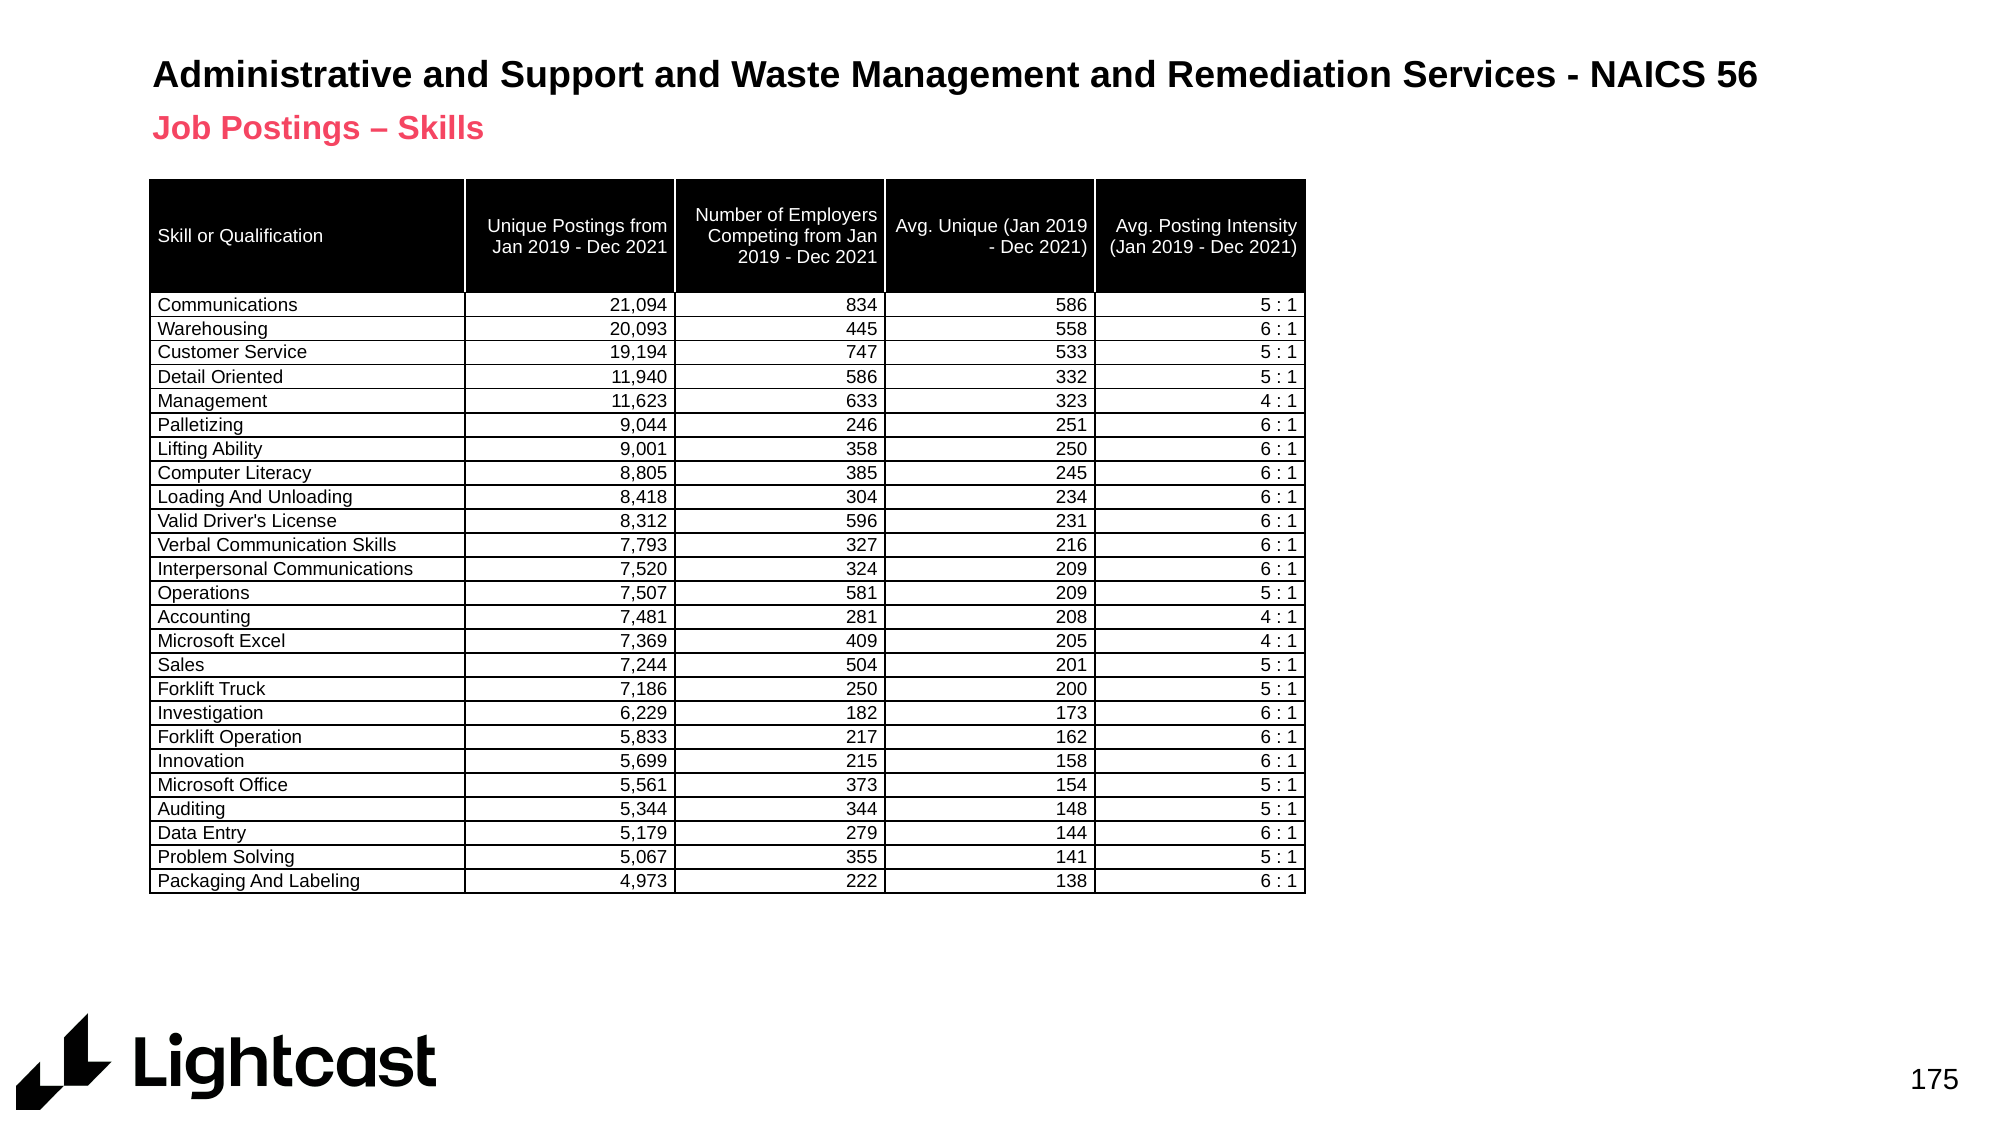

# Administrative and Support and Waste Management and Remediation Services - NAICS 56
Job Postings – Skills
| Skill or Qualification | Unique Postings from Jan 2019 - Dec 2021 | Number of Employers Competing from Jan 2019 - Dec 2021 | Avg. Unique (Jan 2019 - Dec 2021) | Avg. Posting Intensity (Jan 2019 - Dec 2021) |
| --- | --- | --- | --- | --- |
| Communications | 21,094 | 834 | 586 | 5 : 1 |
| Warehousing | 20,093 | 445 | 558 | 6 : 1 |
| Customer Service | 19,194 | 747 | 533 | 5 : 1 |
| Detail Oriented | 11,940 | 586 | 332 | 5 : 1 |
| Management | 11,623 | 633 | 323 | 4 : 1 |
| Palletizing | 9,044 | 246 | 251 | 6 : 1 |
| Lifting Ability | 9,001 | 358 | 250 | 6 : 1 |
| Computer Literacy | 8,805 | 385 | 245 | 6 : 1 |
| Loading And Unloading | 8,418 | 304 | 234 | 6 : 1 |
| Valid Driver's License | 8,312 | 596 | 231 | 6 : 1 |
| Verbal Communication Skills | 7,793 | 327 | 216 | 6 : 1 |
| Interpersonal Communications | 7,520 | 324 | 209 | 6 : 1 |
| Operations | 7,507 | 581 | 209 | 5 : 1 |
| Accounting | 7,481 | 281 | 208 | 4 : 1 |
| Microsoft Excel | 7,369 | 409 | 205 | 4 : 1 |
| Sales | 7,244 | 504 | 201 | 5 : 1 |
| Forklift Truck | 7,186 | 250 | 200 | 5 : 1 |
| Investigation | 6,229 | 182 | 173 | 6 : 1 |
| Forklift Operation | 5,833 | 217 | 162 | 6 : 1 |
| Innovation | 5,699 | 215 | 158 | 6 : 1 |
| Microsoft Office | 5,561 | 373 | 154 | 5 : 1 |
| Auditing | 5,344 | 344 | 148 | 5 : 1 |
| Data Entry | 5,179 | 279 | 144 | 6 : 1 |
| Problem Solving | 5,067 | 355 | 141 | 5 : 1 |
| Packaging And Labeling | 4,973 | 222 | 138 | 6 : 1 |